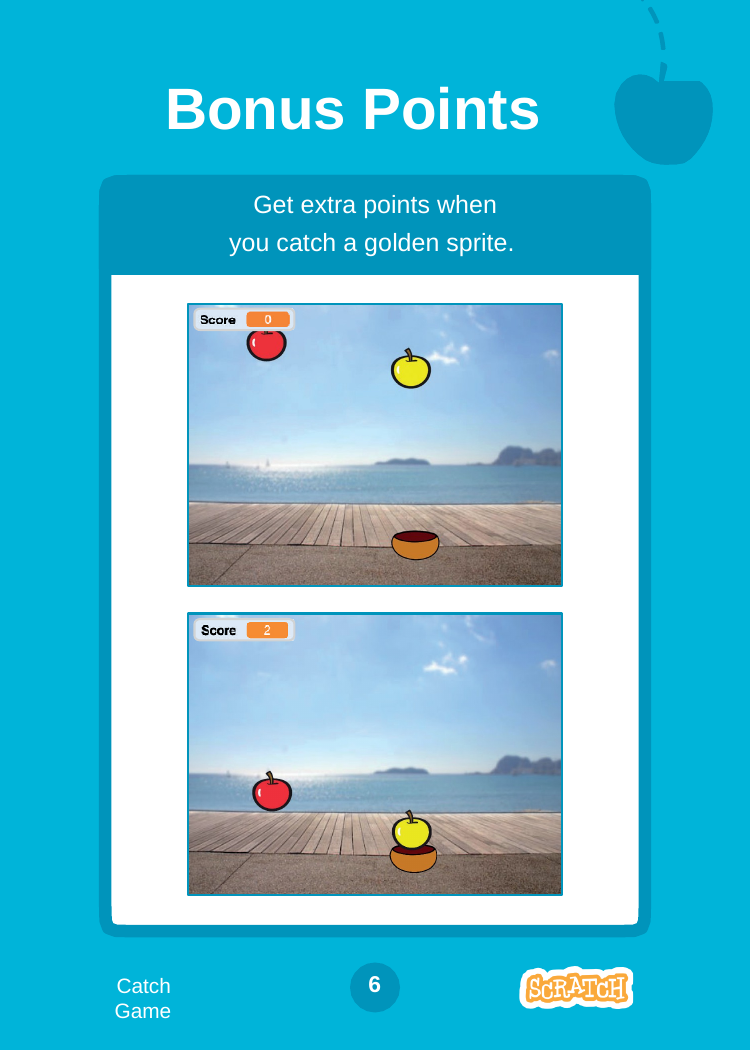

# Bonus Points

Get extra points when  you catch a golden sprite.

6
Catch Game